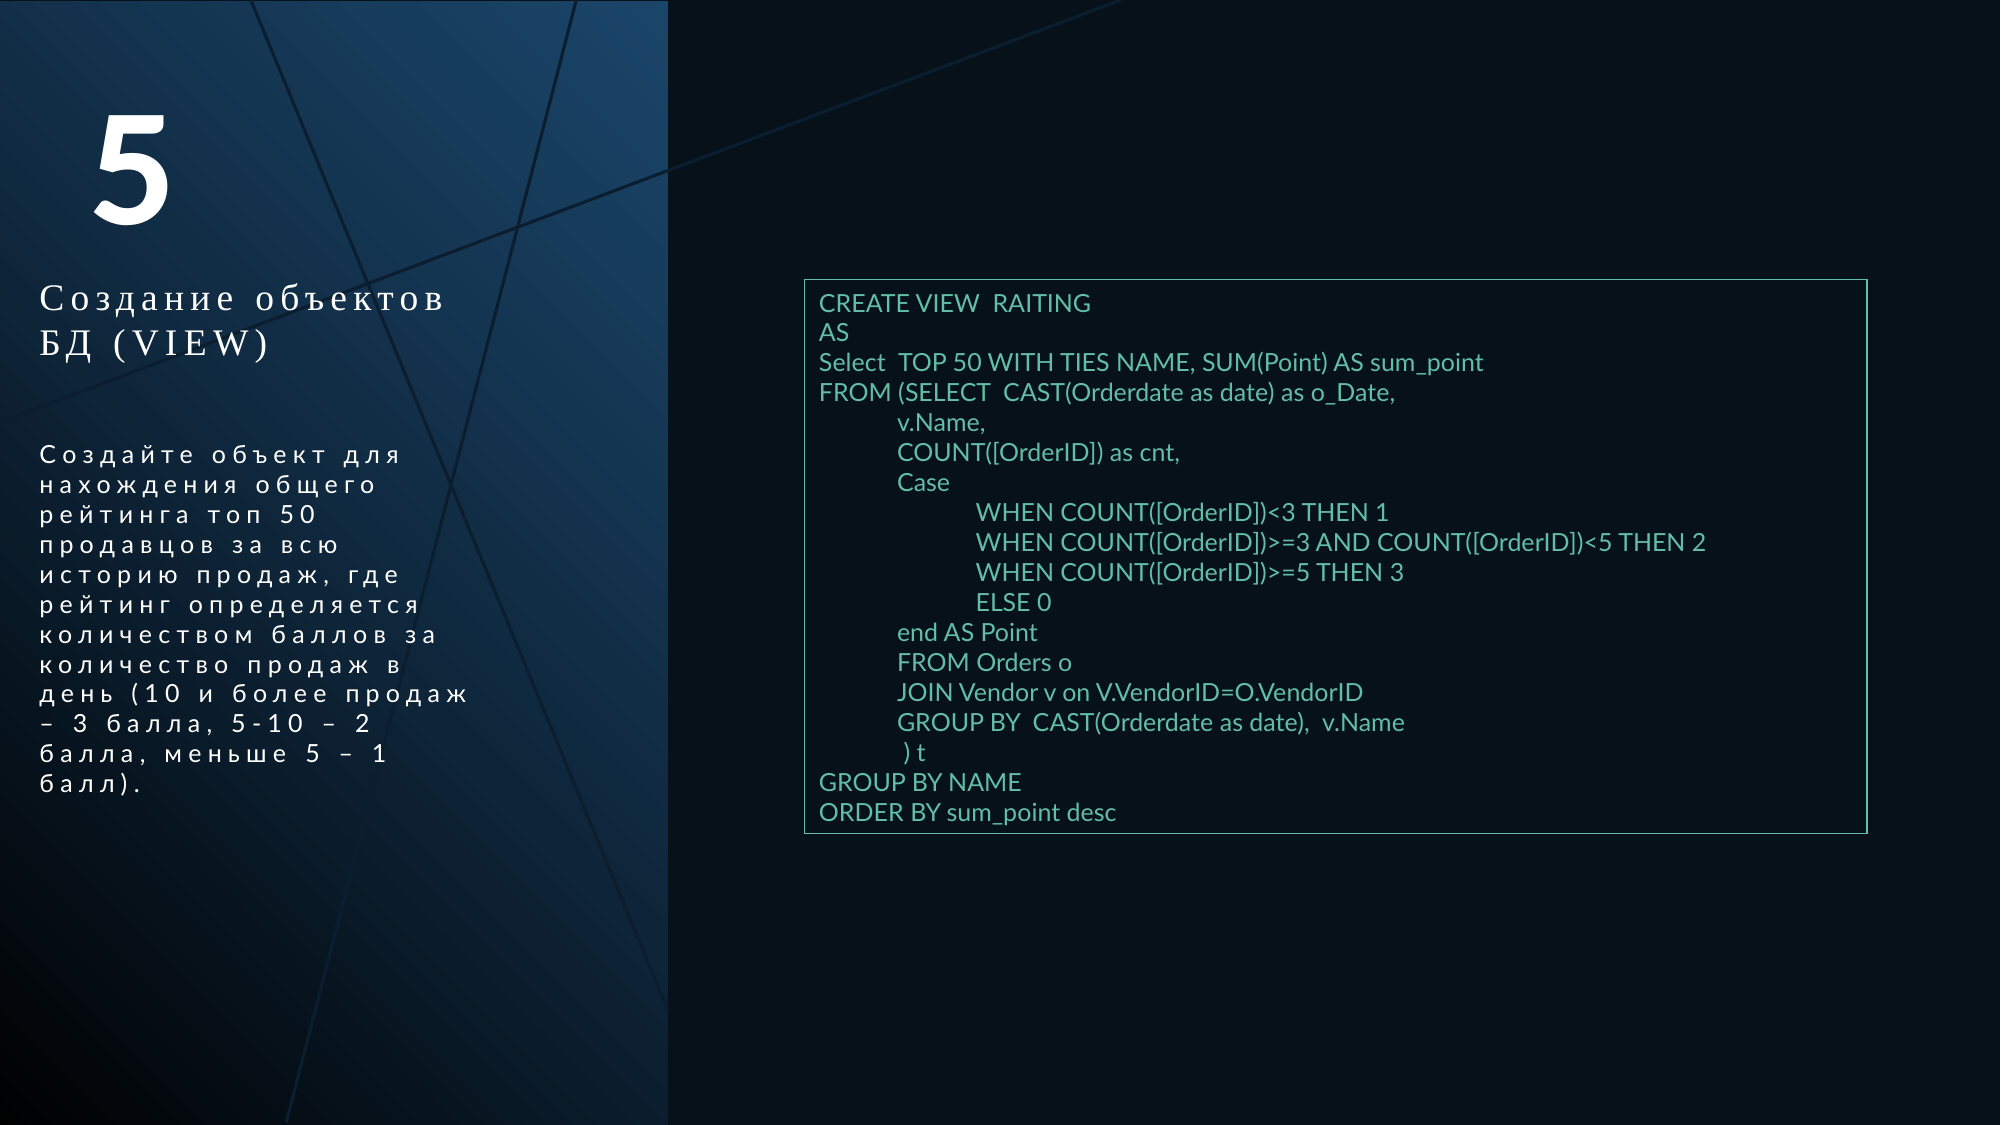

5
Создание объектов БД (VIEW)
CREATE VIEW  RAITING
AS
Select  TOP 50 WITH TIES NAME, SUM(Point) AS sum_point
FROM (SELECT  CAST(Orderdate as date) as o_Date,
            v.Name,
            COUNT([OrderID]) as cnt,
            Case
            	 WHEN COUNT([OrderID])<3 THEN 1
              	 WHEN COUNT([OrderID])>=3 AND COUNT([OrderID])<5 THEN 2
             	 WHEN COUNT([OrderID])>=5 THEN 3
              	 ELSE 0
            end AS Point
            FROM Orders o
            JOIN Vendor v on V.VendorID=O.VendorID
            GROUP BY  CAST(Orderdate as date),  v.Name
             ) t
GROUP BY NAME
ORDER BY sum_point desc
Cоздайте объект для нахождения общего рейтинга топ 50 продавцов за всю историю продаж, где рейтинг определяется количеством баллов за количество продаж в день (10 и более продаж – 3 балла, 5-10 – 2 балла, меньше 5 – 1 балл).